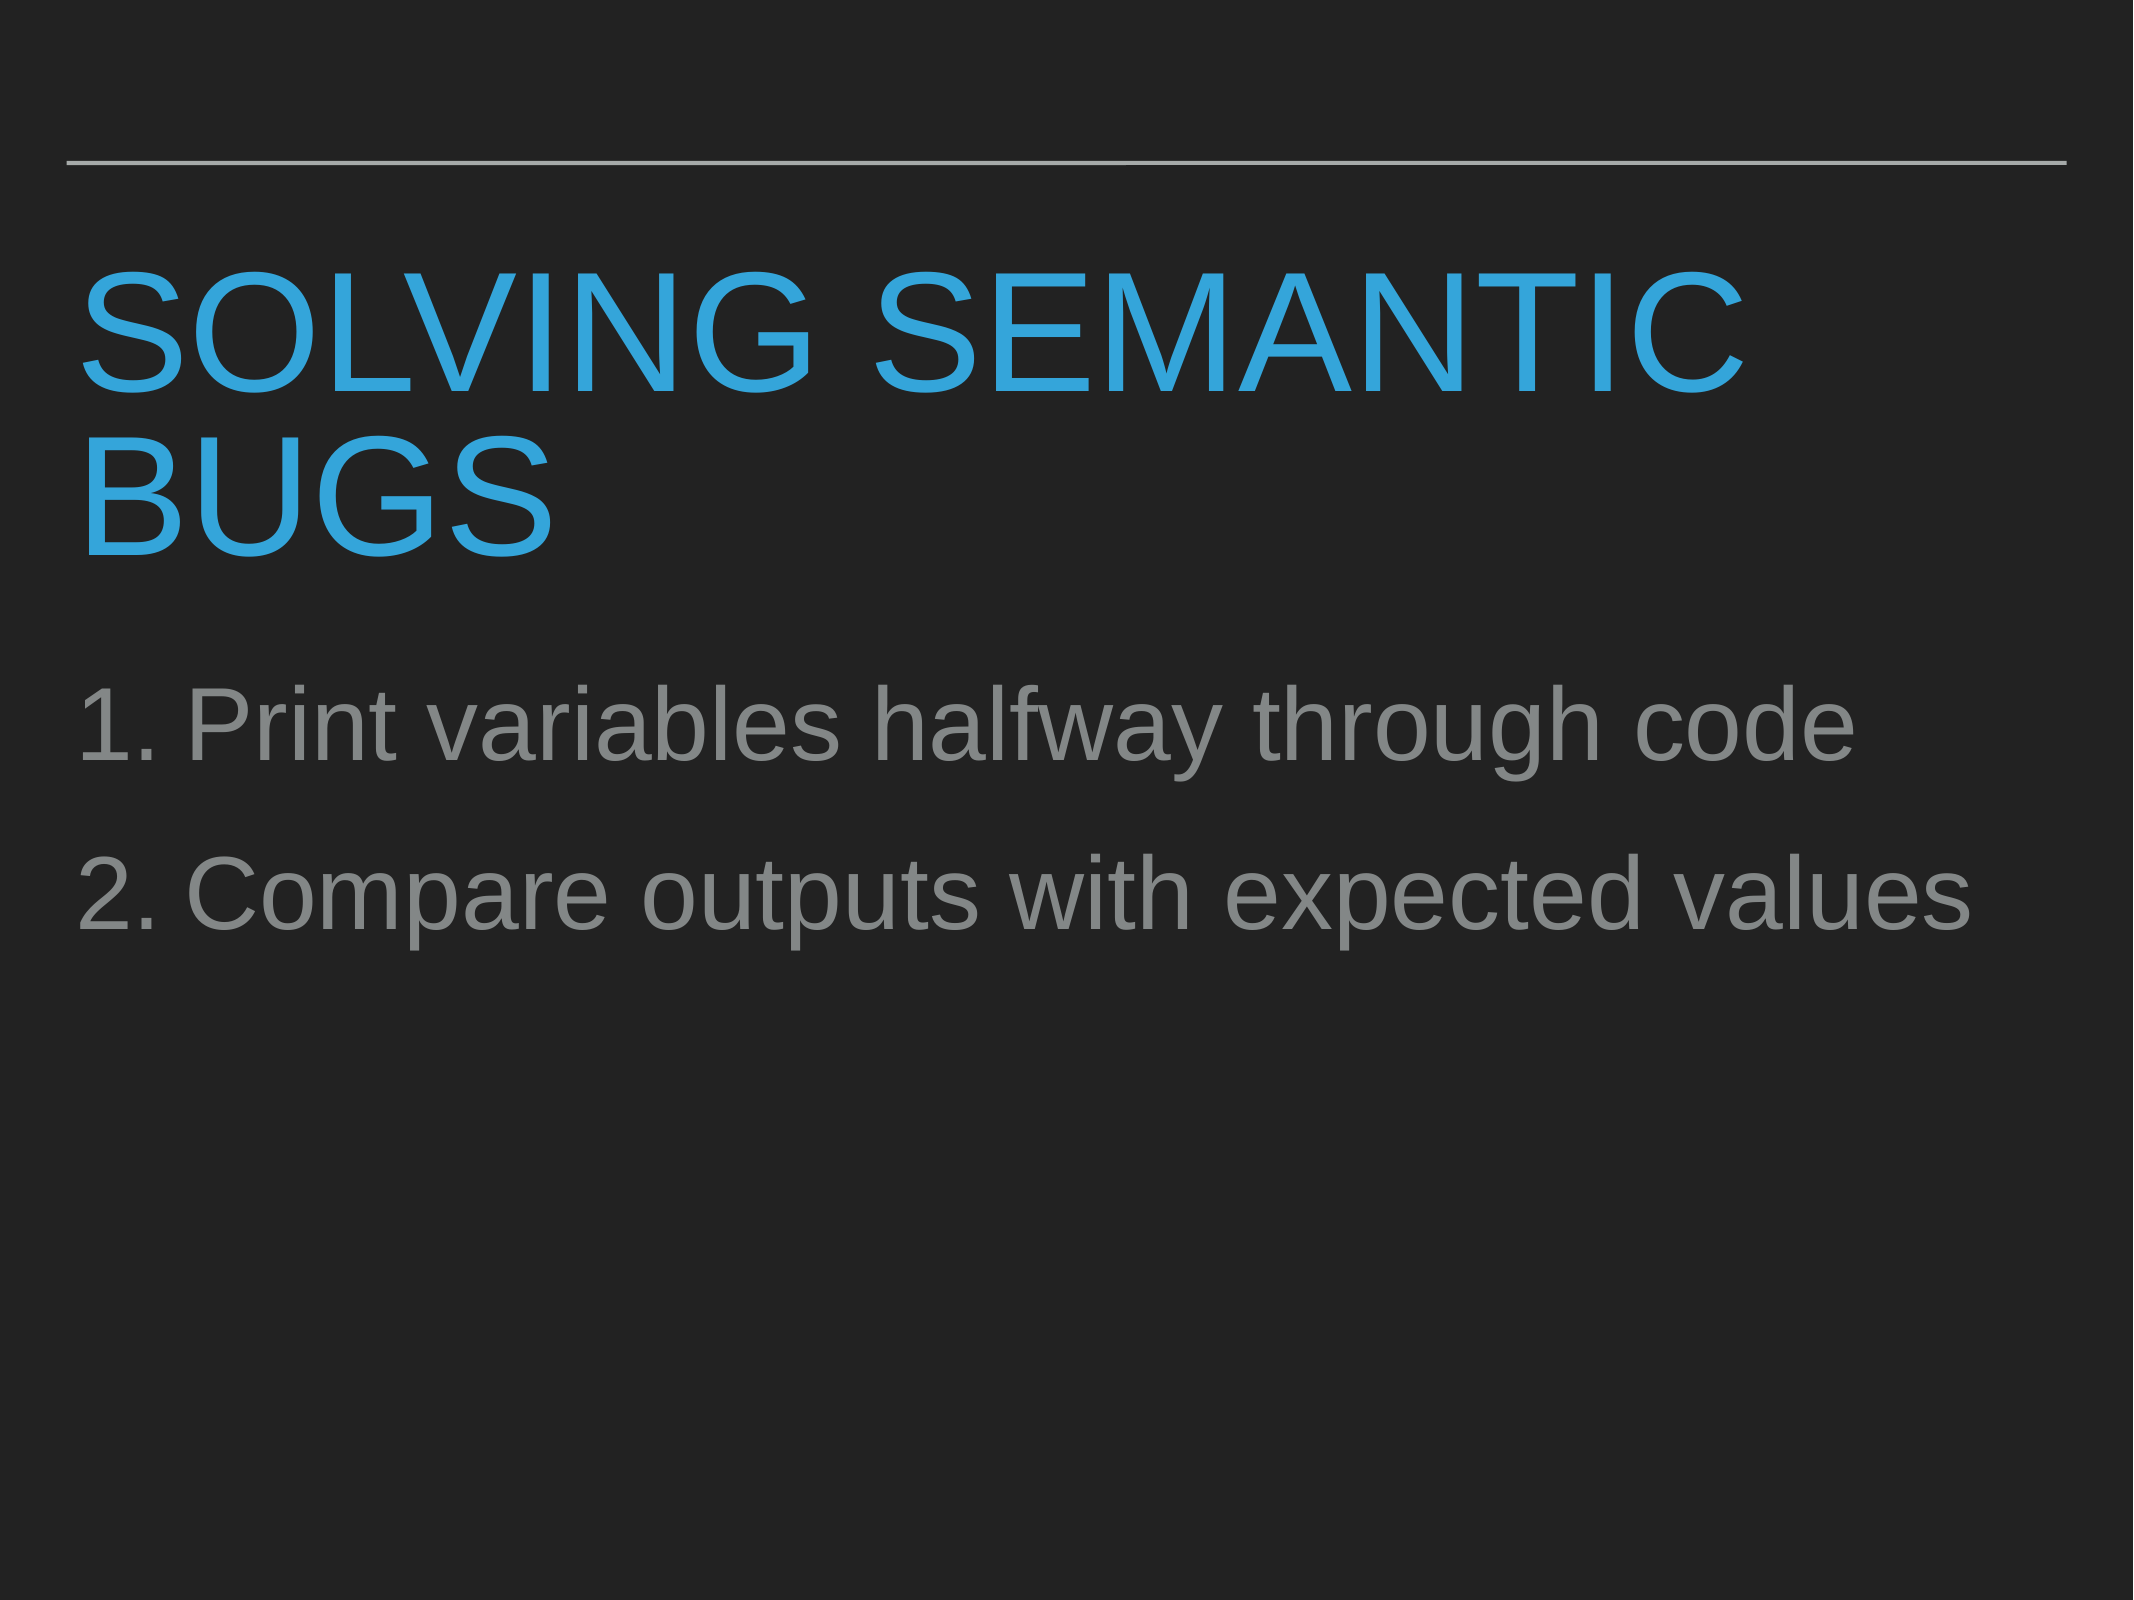

# Solving semantic Bugs
Print variables halfway through code
Compare outputs with expected values